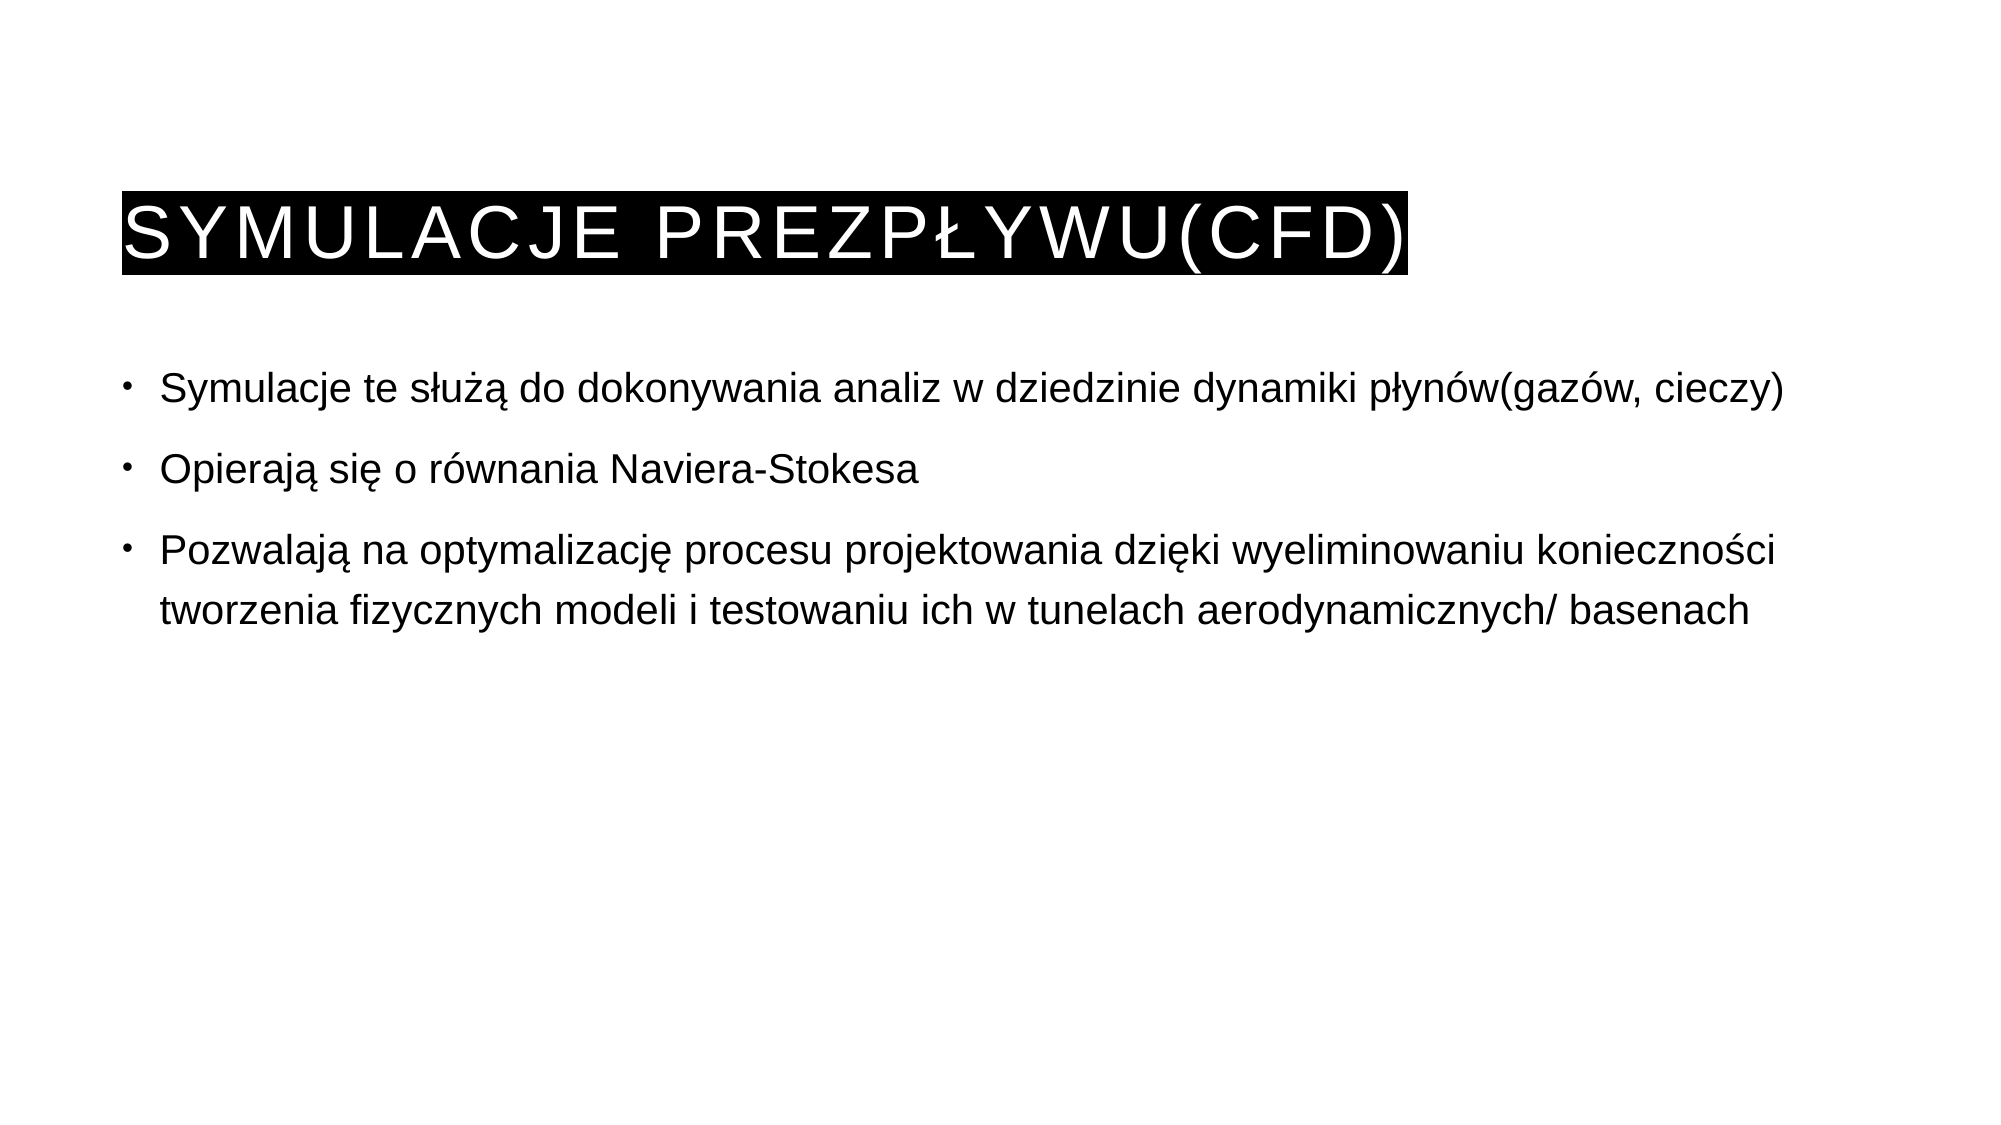

# Symulacje prezpływu(cfd)
Symulacje te służą do dokonywania analiz w dziedzinie dynamiki płynów(gazów, cieczy)
Opierają się o równania Naviera-Stokesa
Pozwalają na optymalizację procesu projektowania dzięki wyeliminowaniu konieczności tworzenia fizycznych modeli i testowaniu ich w tunelach aerodynamicznych/ basenach